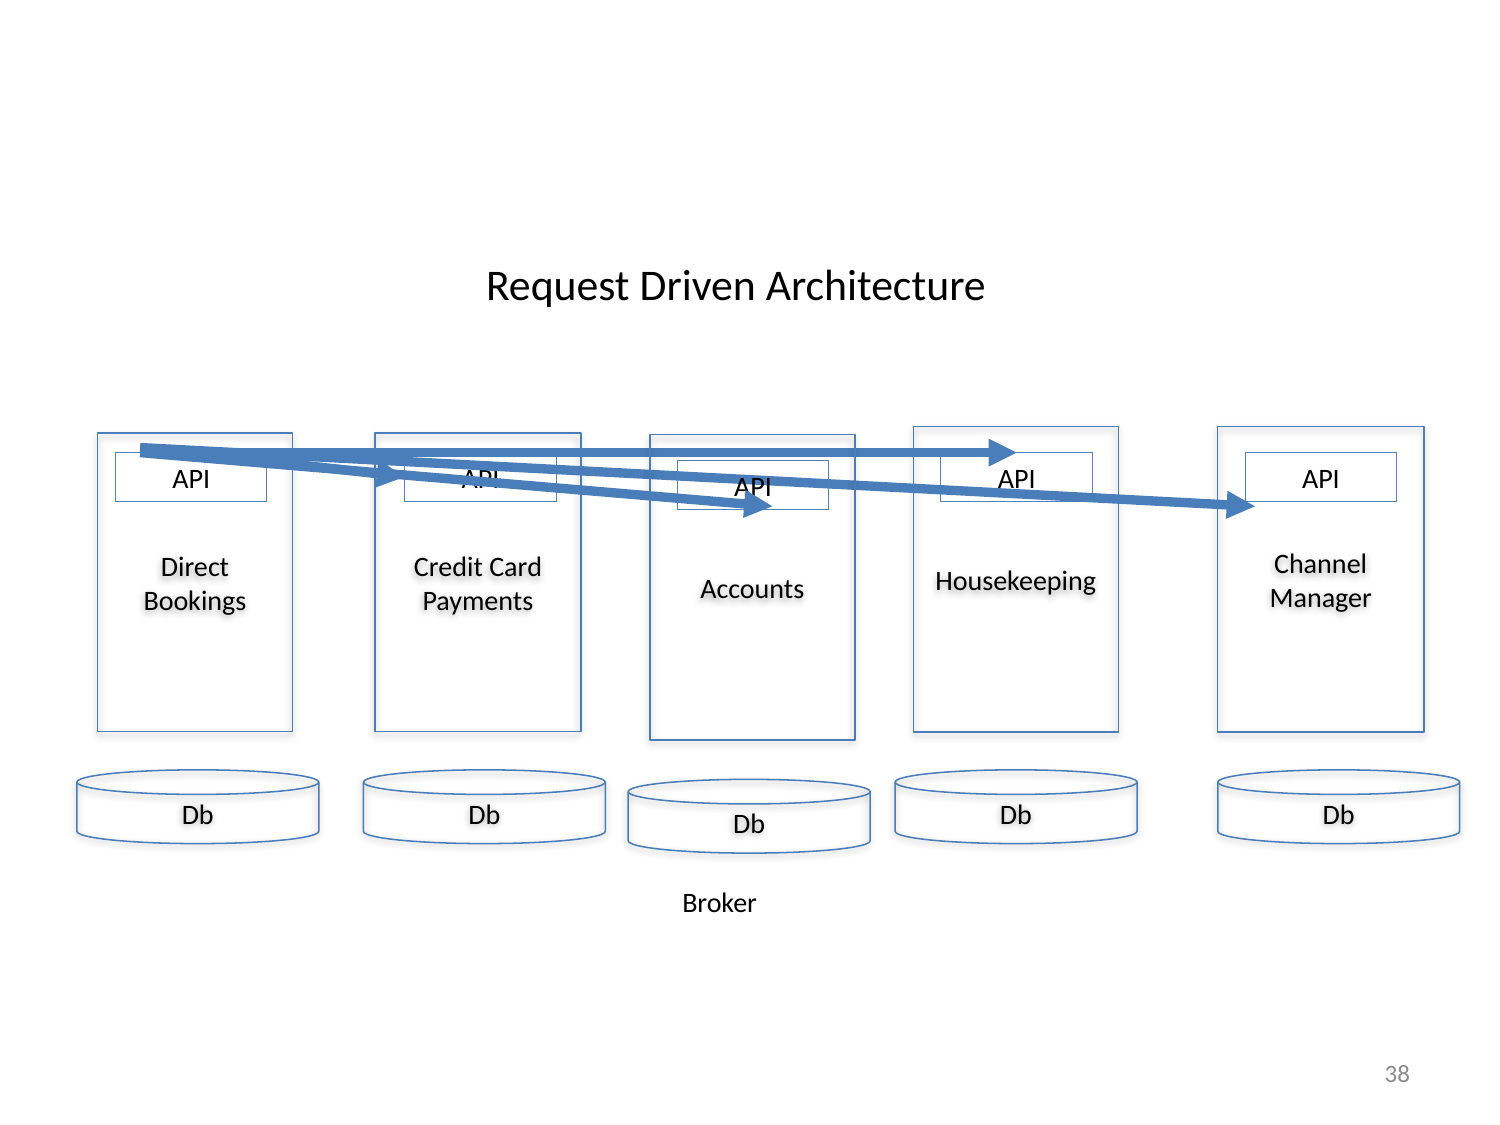

Request Driven Architecture
Housekeeping
Channel Manager
Credit Card
Payments
Direct
Bookings
Accounts
API
API
API
API
API
Db
Db
Db
Db
Db
Broker
38